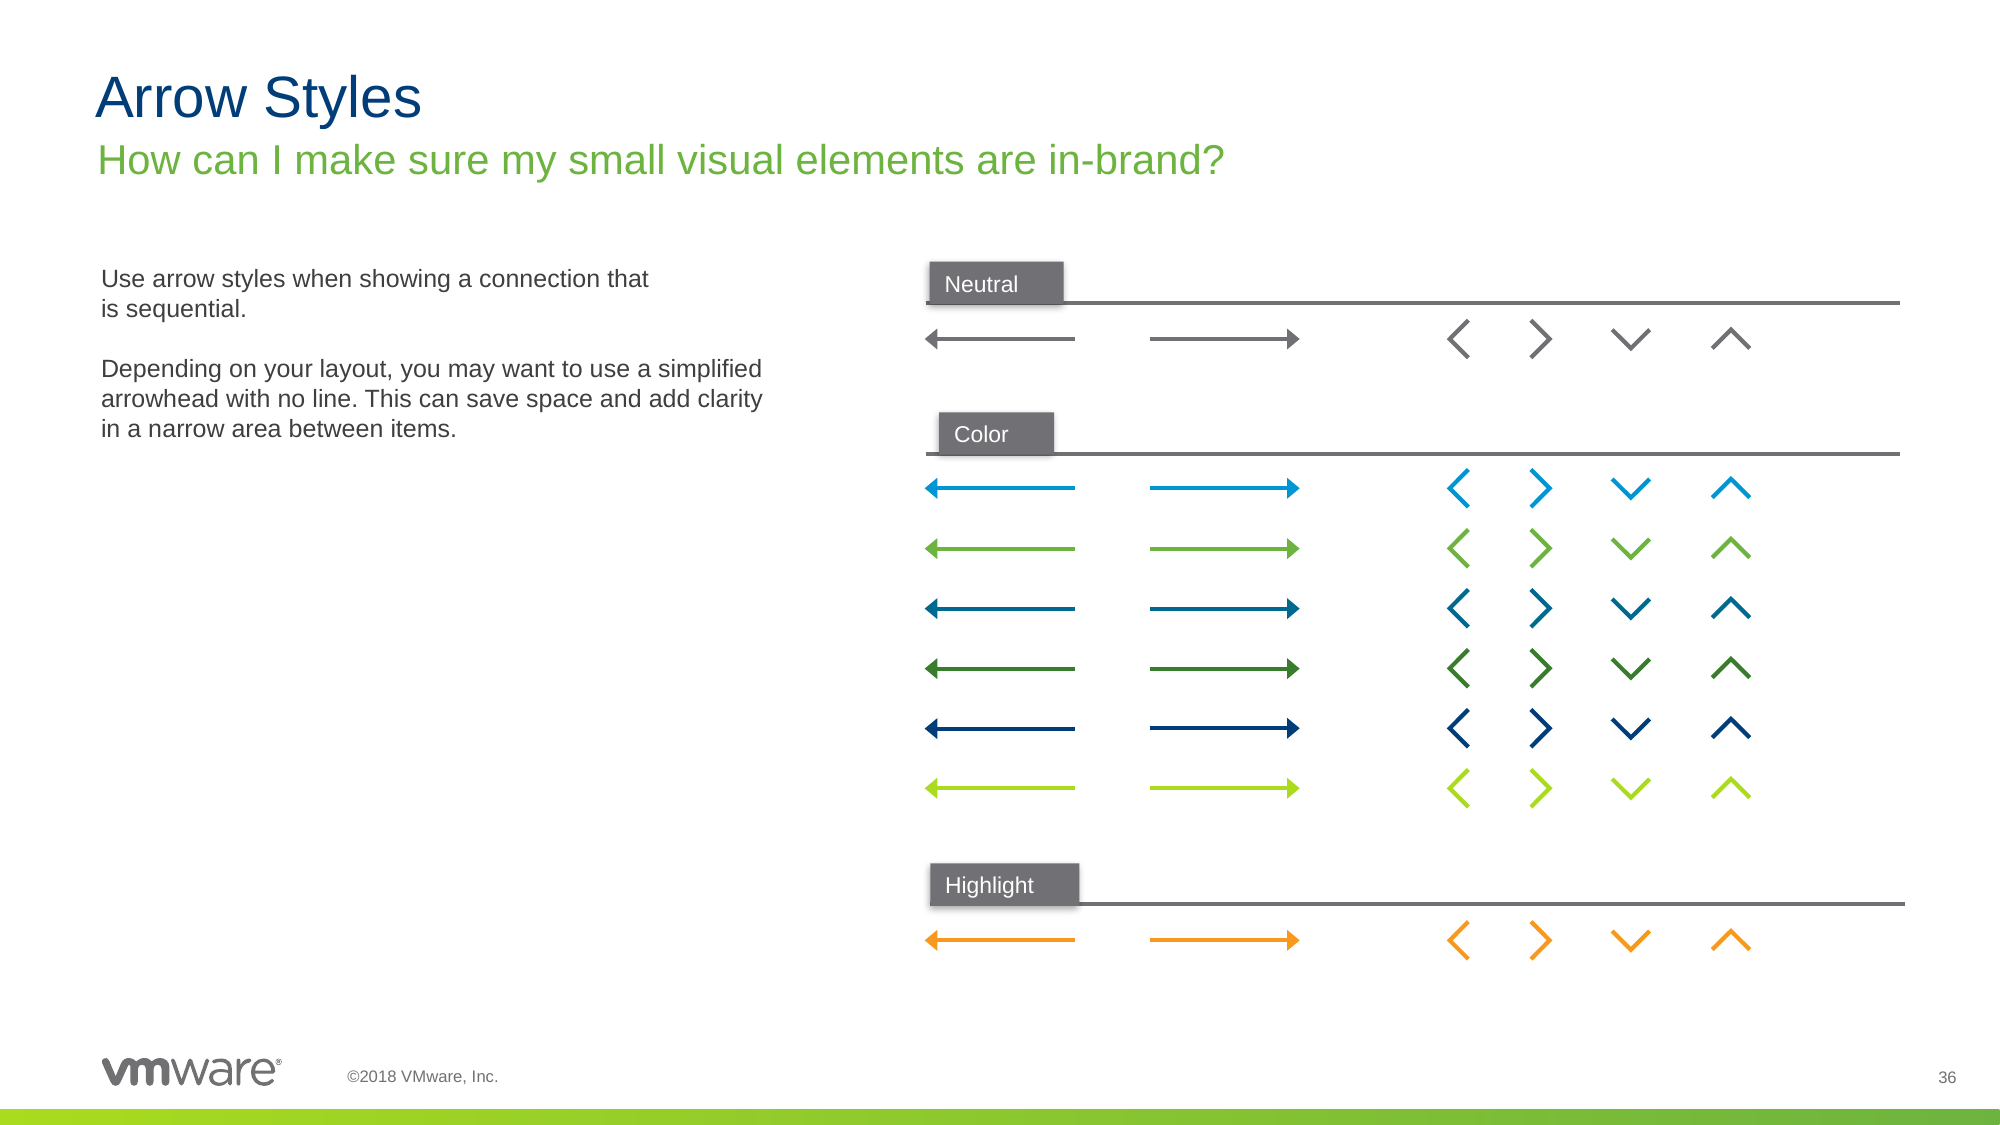

# Arrow Styles
How can I make sure my small visual elements are in-brand?
Neutral
Use arrow styles when showing a connection that
is sequential.

Depending on your layout, you may want to use a simplified arrowhead with no line. This can save space and add clarity in a narrow area between items.

Color

Highlight